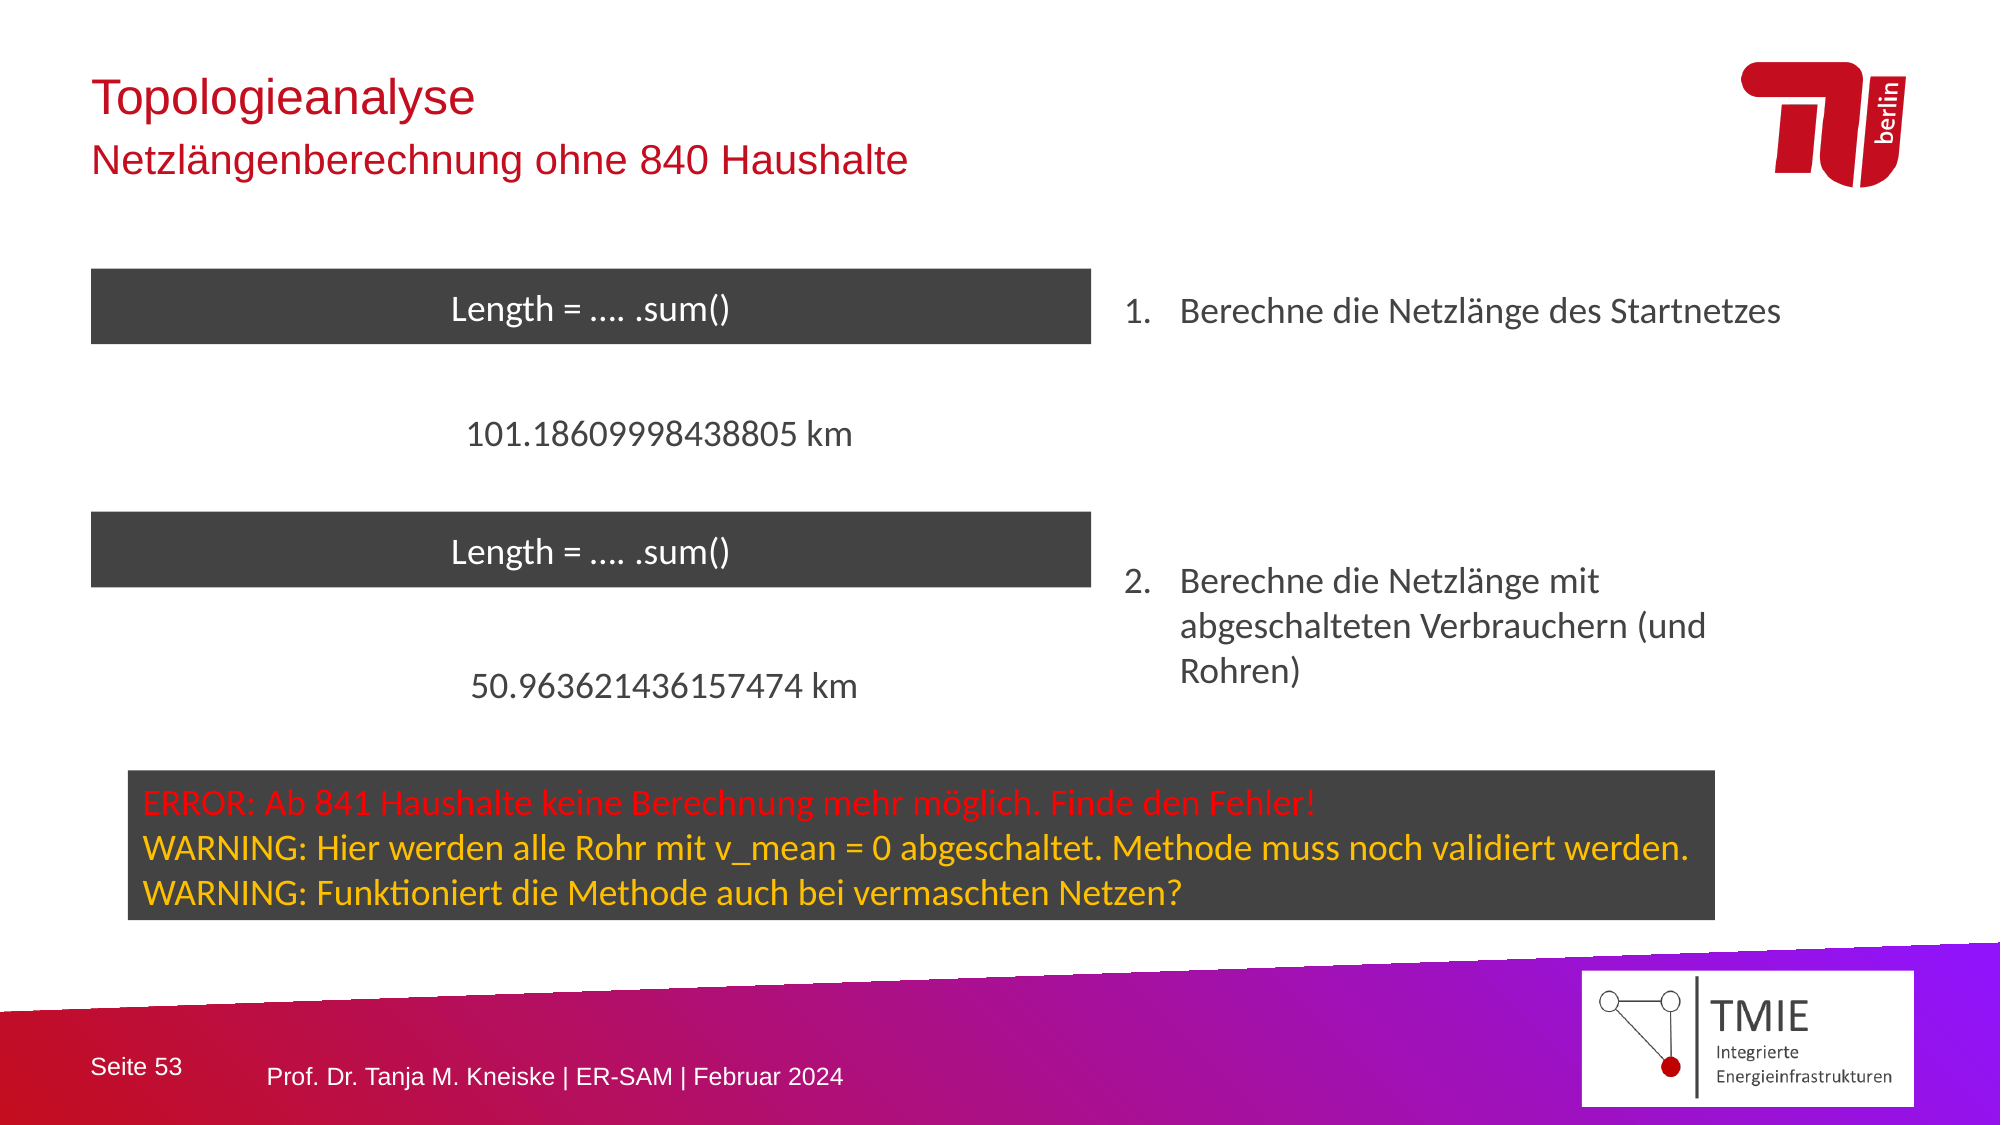

Topologieanalyse
Netzlängenberechnung ohne 840 Haushalte
Length = …. .sum()
Berechne die Netzlänge des Startnetzes

Berechne die Netzlänge mit abgeschalteten Verbrauchern (und Rohren)
101.18609998438805 km
Length = …. .sum()
50.963621436157474 km
ERROR: Ab 841 Haushalte keine Berechnung mehr möglich. Finde den Fehler!
WARNING: Hier werden alle Rohr mit v_mean = 0 abgeschaltet. Methode muss noch validiert werden.
WARNING: Funktioniert die Methode auch bei vermaschten Netzen?